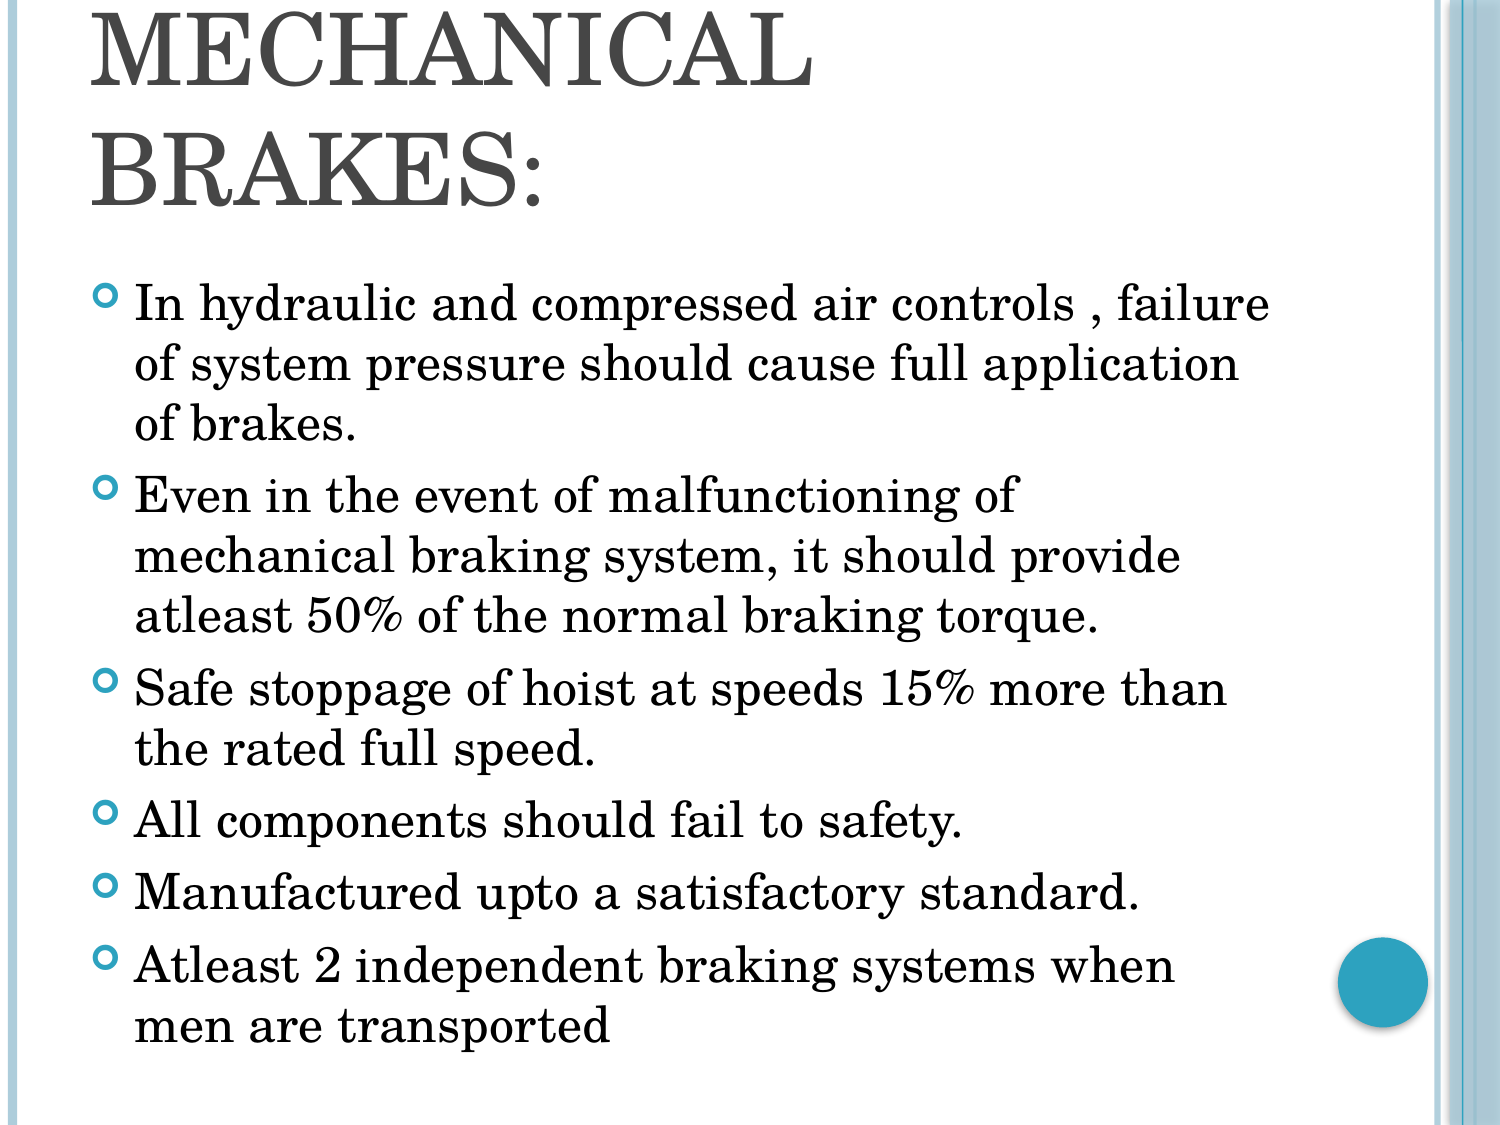

# Design requirements of mechanical brakes:
In hydraulic and compressed air controls , failure of system pressure should cause full application of brakes.
Even in the event of malfunctioning of mechanical braking system, it should provide atleast 50% of the normal braking torque.
Safe stoppage of hoist at speeds 15% more than the rated full speed.
All components should fail to safety.
Manufactured upto a satisfactory standard.
Atleast 2 independent braking systems when men are transported